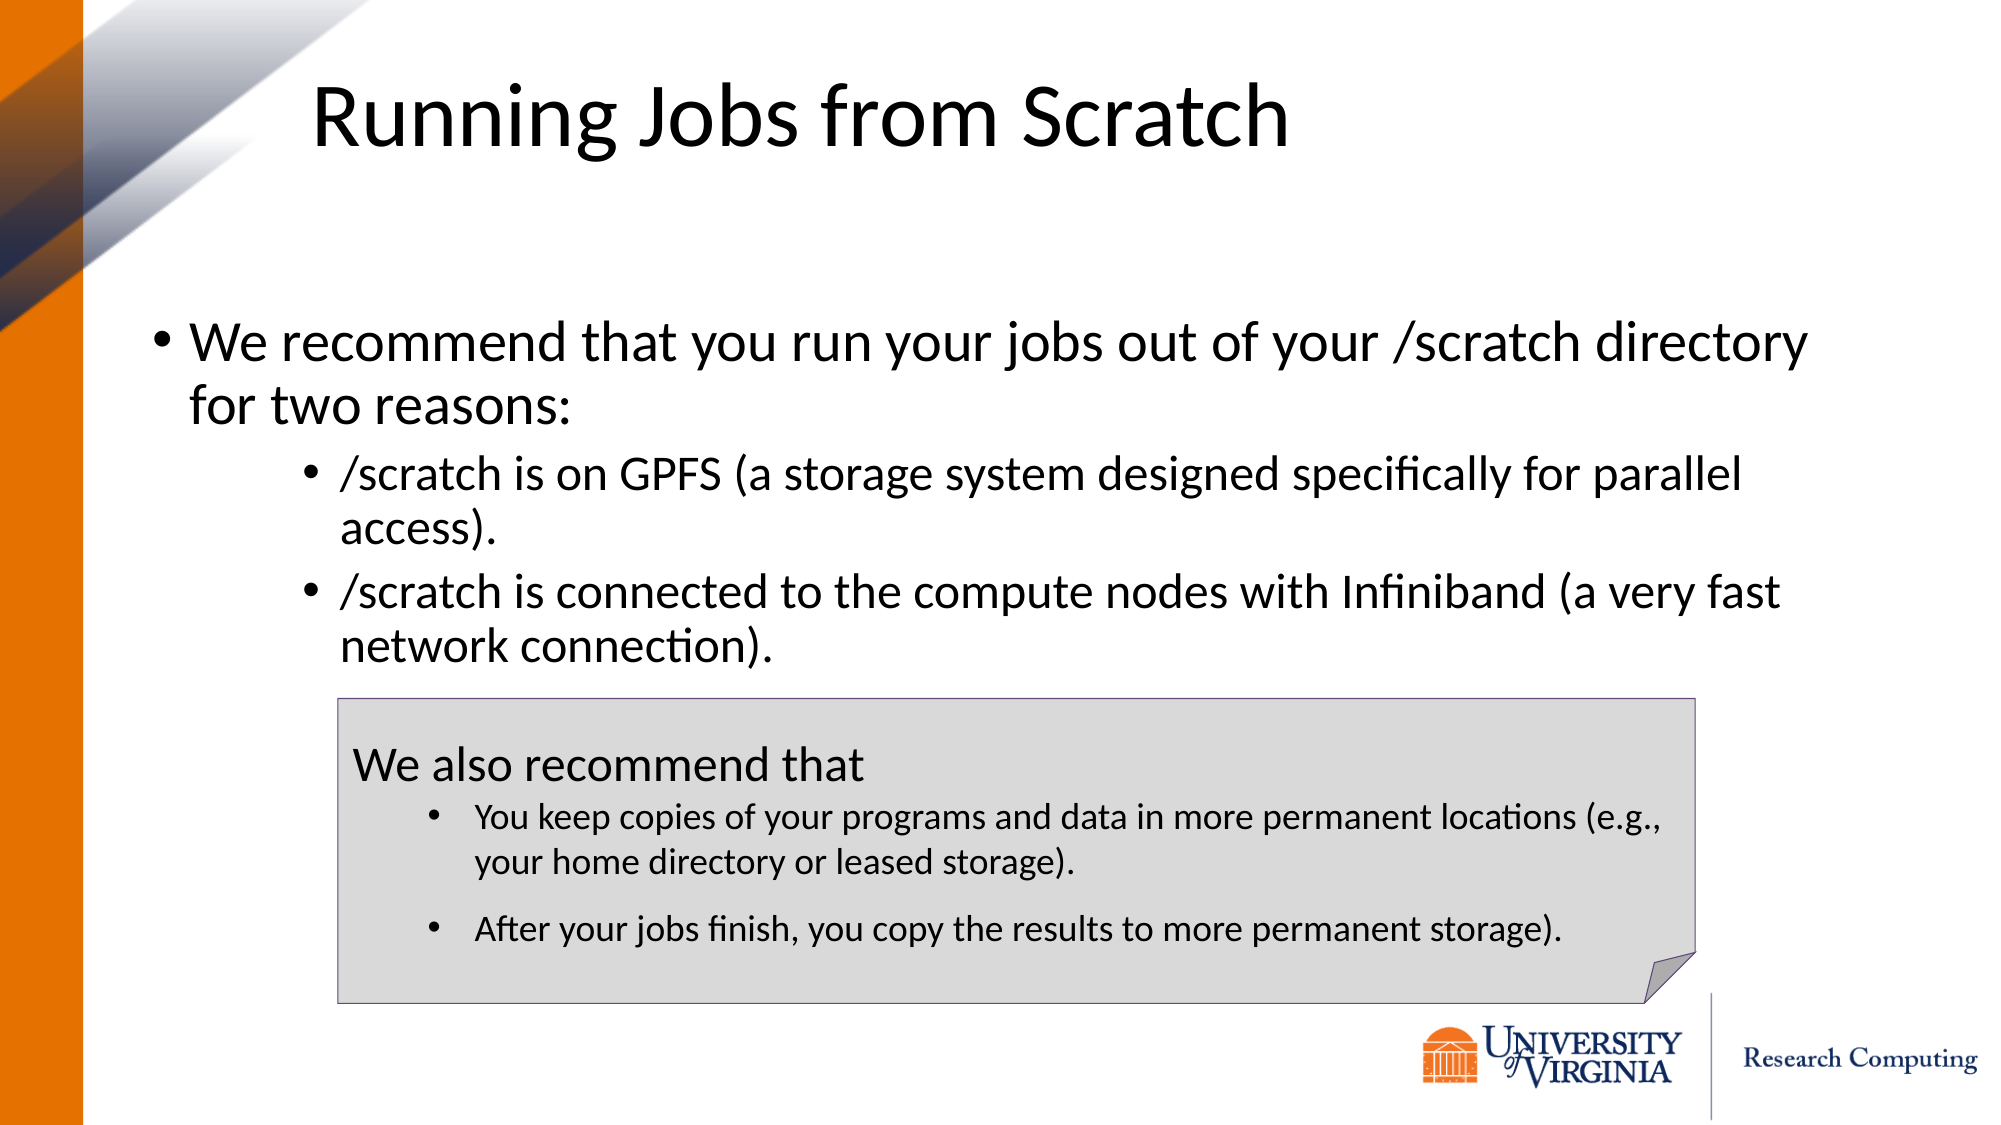

# Running Jobs from Scratch
We recommend that you run your jobs out of your /scratch directory for two reasons:
/scratch is on GPFS (a storage system designed specifically for parallel access).
/scratch is connected to the compute nodes with Infiniband (a very fast network connection).

We also recommend that
You keep copies of your programs and data in more permanent locations (e.g., your home directory or leased storage).

After your jobs finish, you copy the results to more permanent storage).